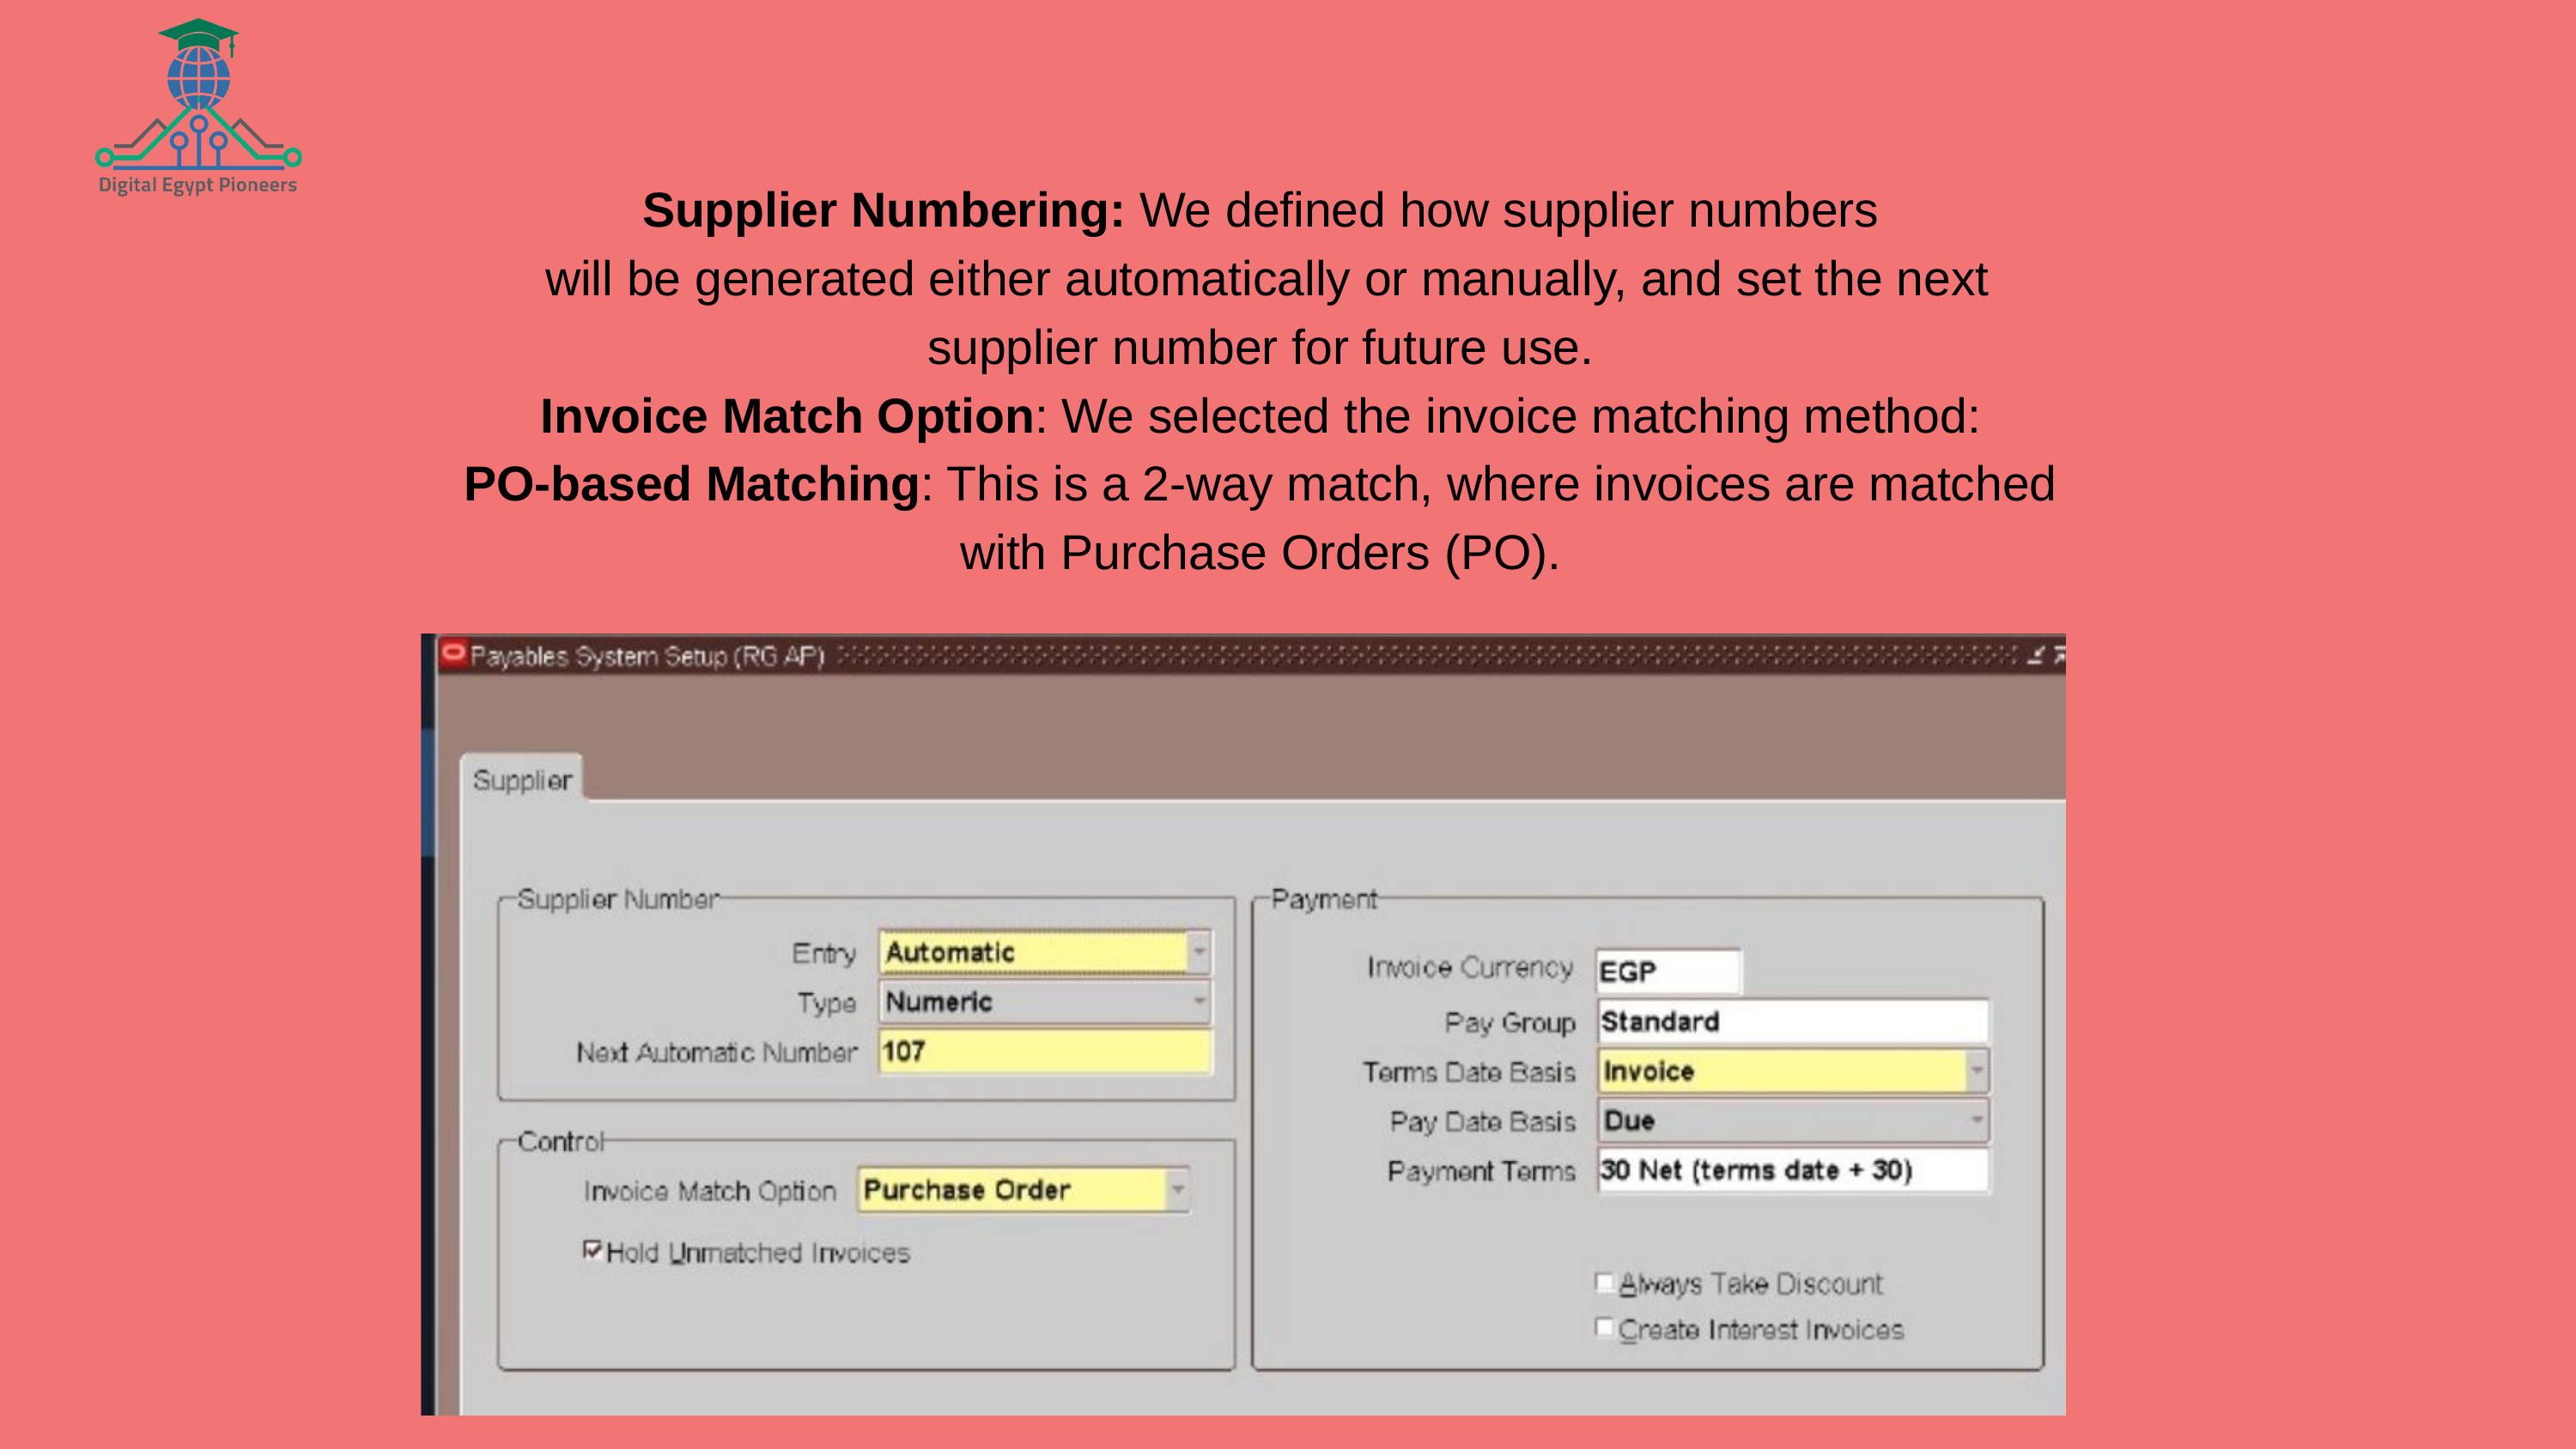

Supplier Numbering: We defined how supplier numbers
 will be generated either automatically or manually, and set the next supplier number for future use.
Invoice Match Option: We selected the invoice matching method:
PO-based Matching: This is a 2-way match, where invoices are matched with Purchase Orders (PO).